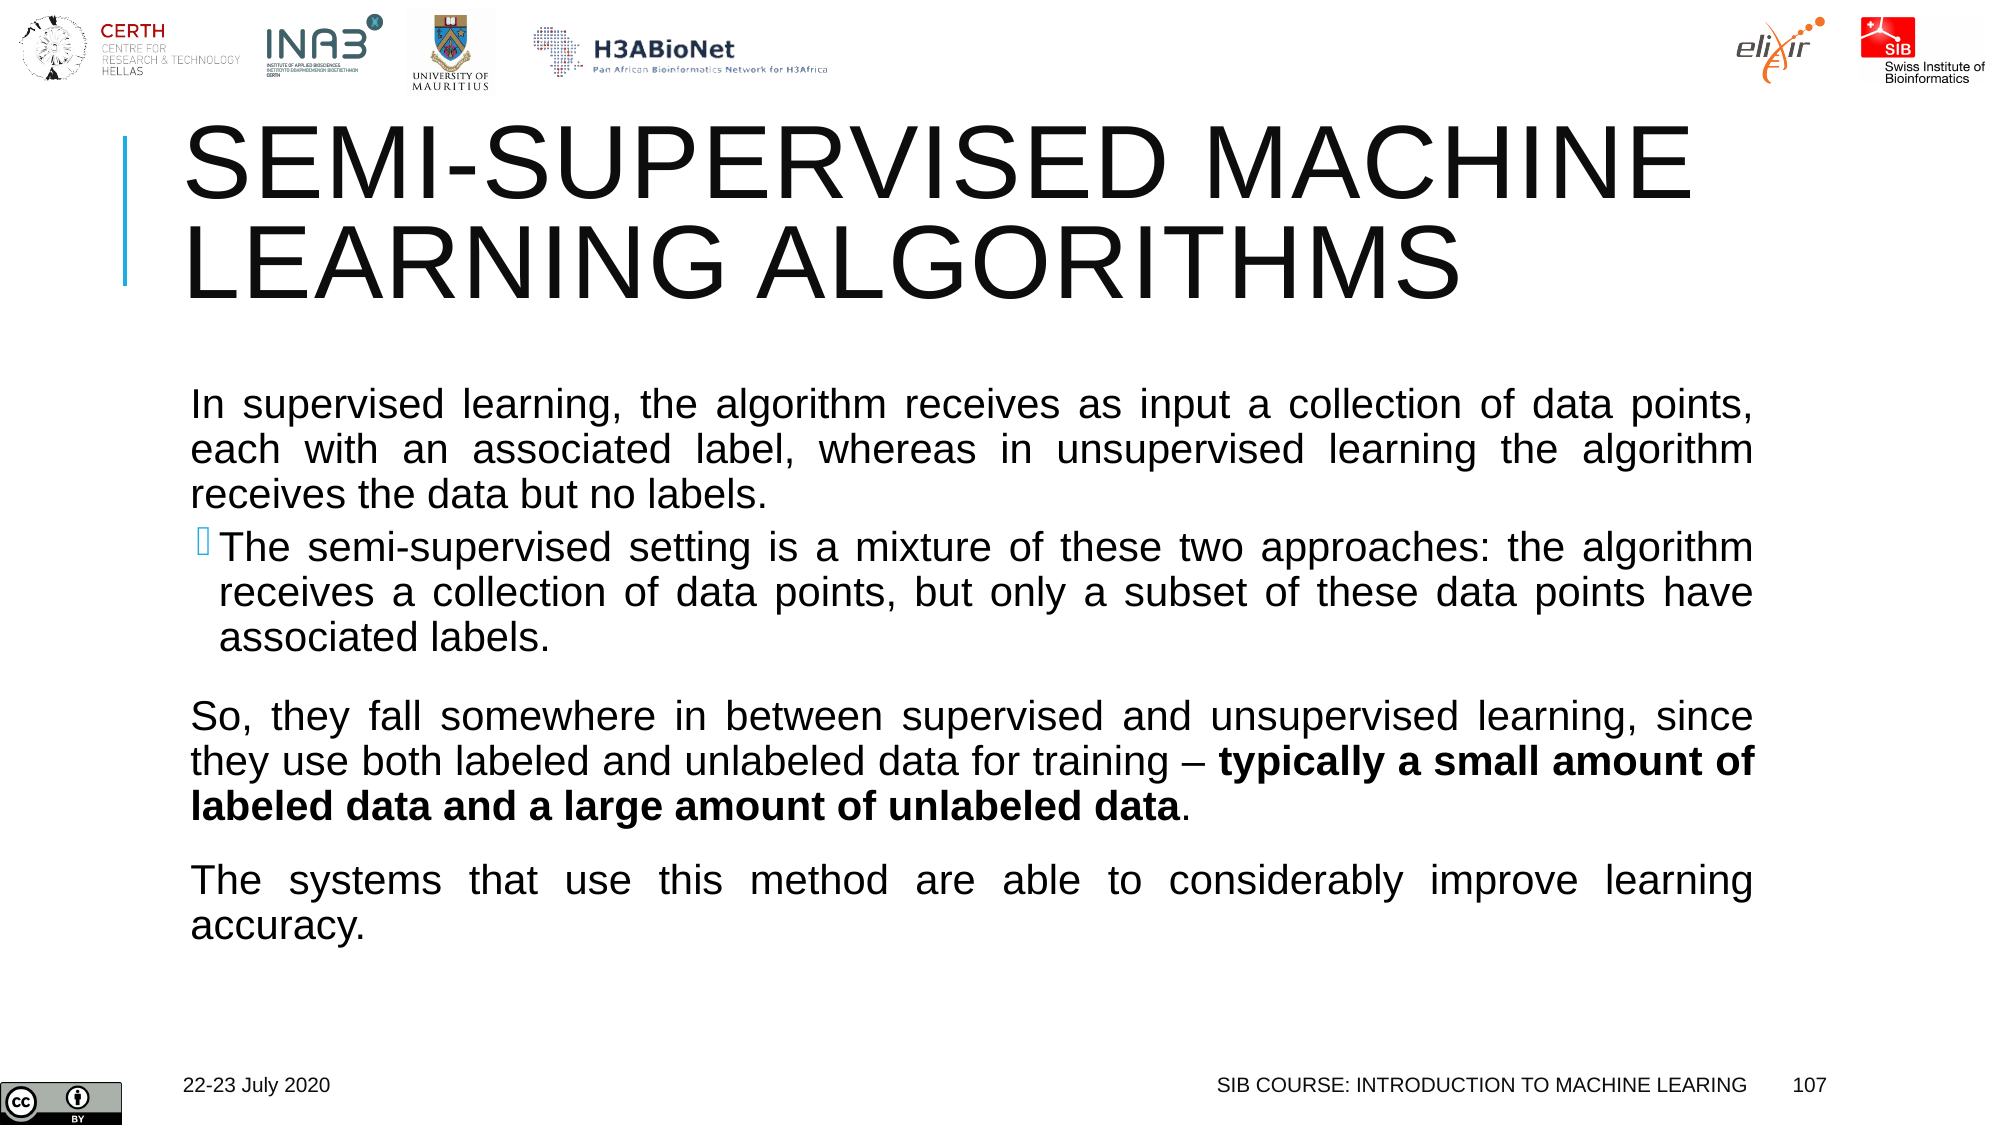

# Semi-supervised Machine Learning Algorithms
In supervised learning, the algorithm receives as input a collection of data points, each with an associated label, whereas in unsupervised learning the algorithm receives the data but no labels.
The semi-supervised setting is a mixture of these two approaches: the algorithm receives a collection of data points, but only a subset of these data points have associated labels.
So, they fall somewhere in between supervised and unsupervised learning, since they use both labeled and unlabeled data for training – typically a small amount of labeled data and a large amount of unlabeled data.
The systems that use this method are able to considerably improve learning accuracy.

22-23 July 2020
SIB Course: Introduction to Machine Learing
107